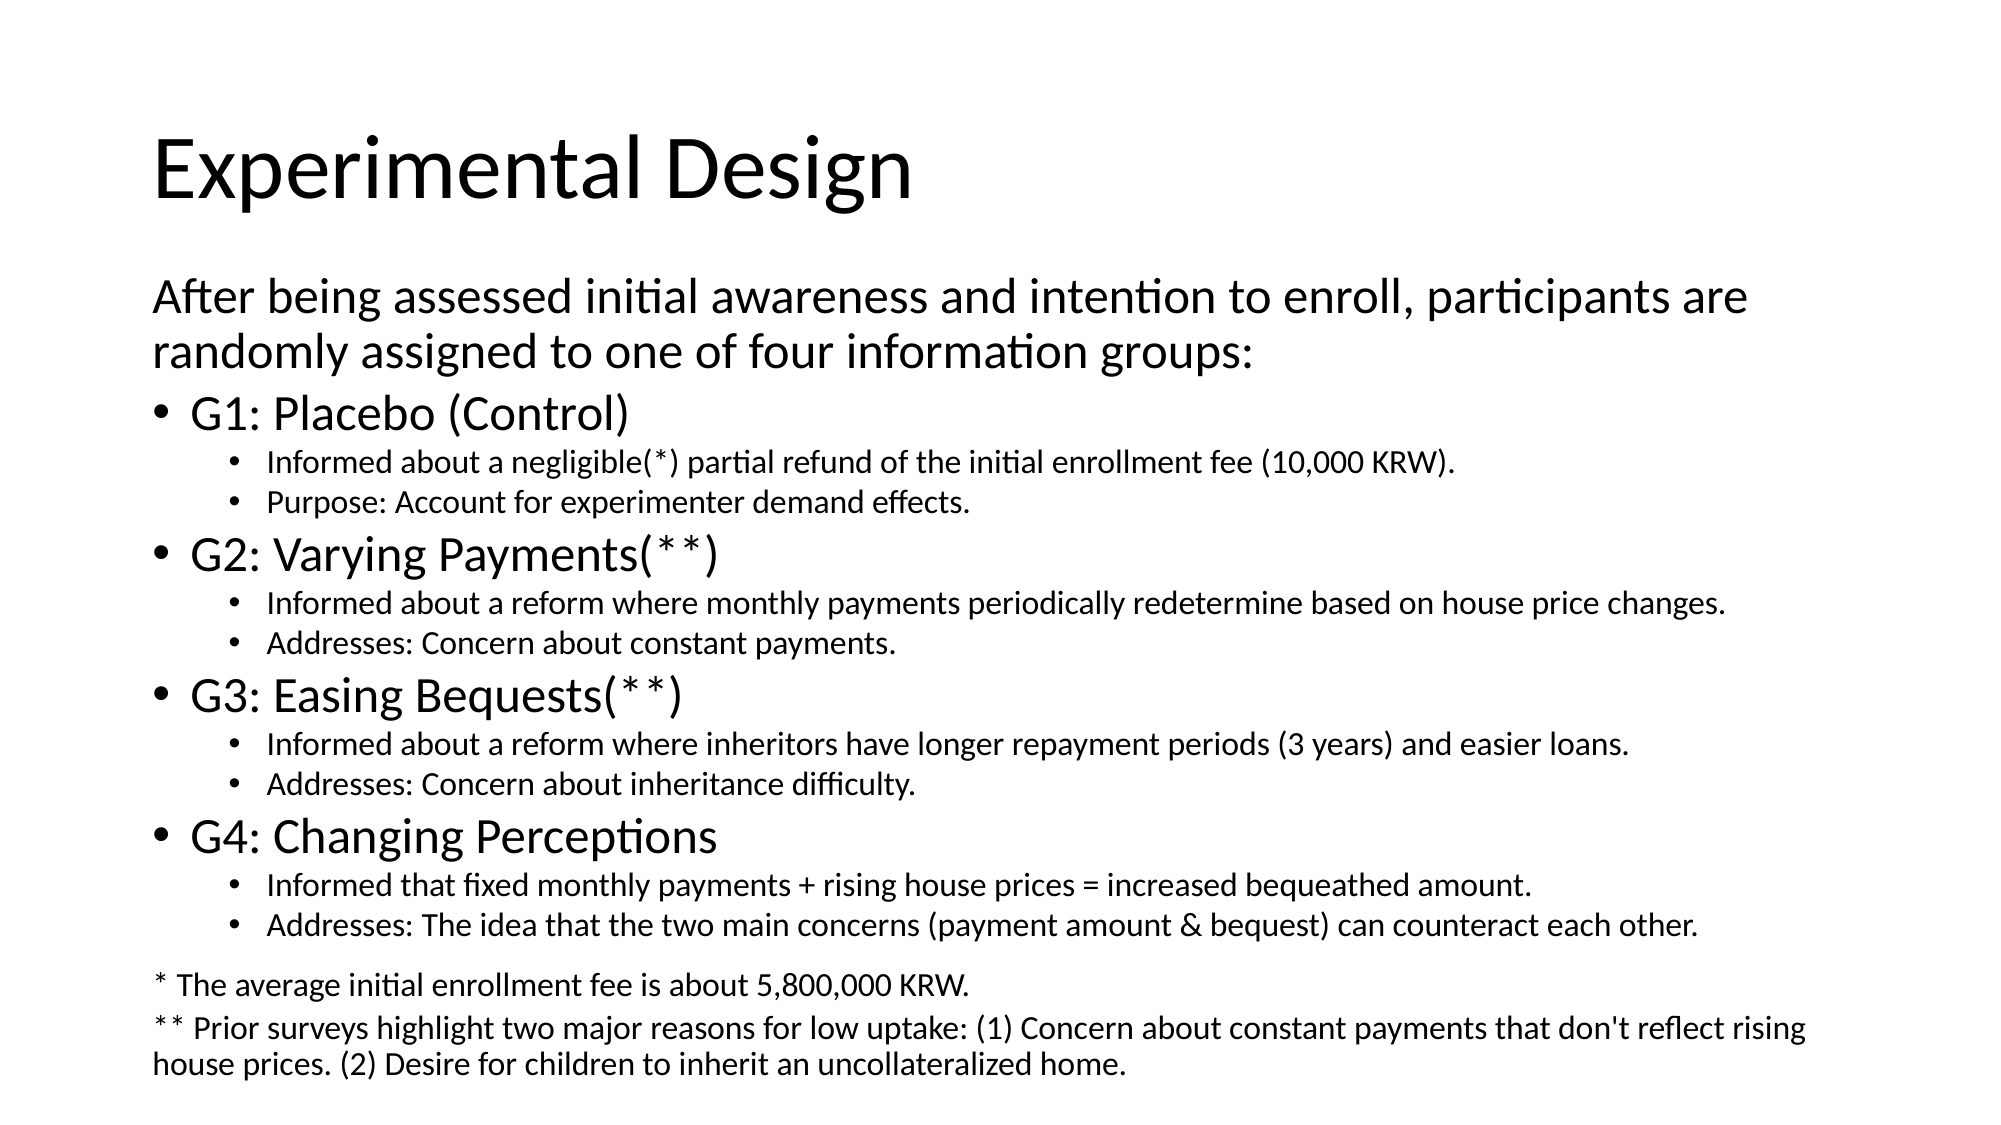

# Experimental Design
After being assessed initial awareness and intention to enroll, participants are randomly assigned to one of four information groups:
G1: Placebo (Control)
Informed about a negligible(*) partial refund of the initial enrollment fee (10,000 KRW).
Purpose: Account for experimenter demand effects.
G2: Varying Payments(**)
Informed about a reform where monthly payments periodically redetermine based on house price changes.
Addresses: Concern about constant payments.
G3: Easing Bequests(**)
Informed about a reform where inheritors have longer repayment periods (3 years) and easier loans.
Addresses: Concern about inheritance difficulty.
G4: Changing Perceptions
Informed that fixed monthly payments + rising house prices = increased bequeathed amount.
Addresses: The idea that the two main concerns (payment amount & bequest) can counteract each other.

* The average initial enrollment fee is about 5,800,000 KRW.
** Prior surveys highlight two major reasons for low uptake: (1) Concern about constant payments that don't reflect rising house prices. (2) Desire for children to inherit an uncollateralized home.